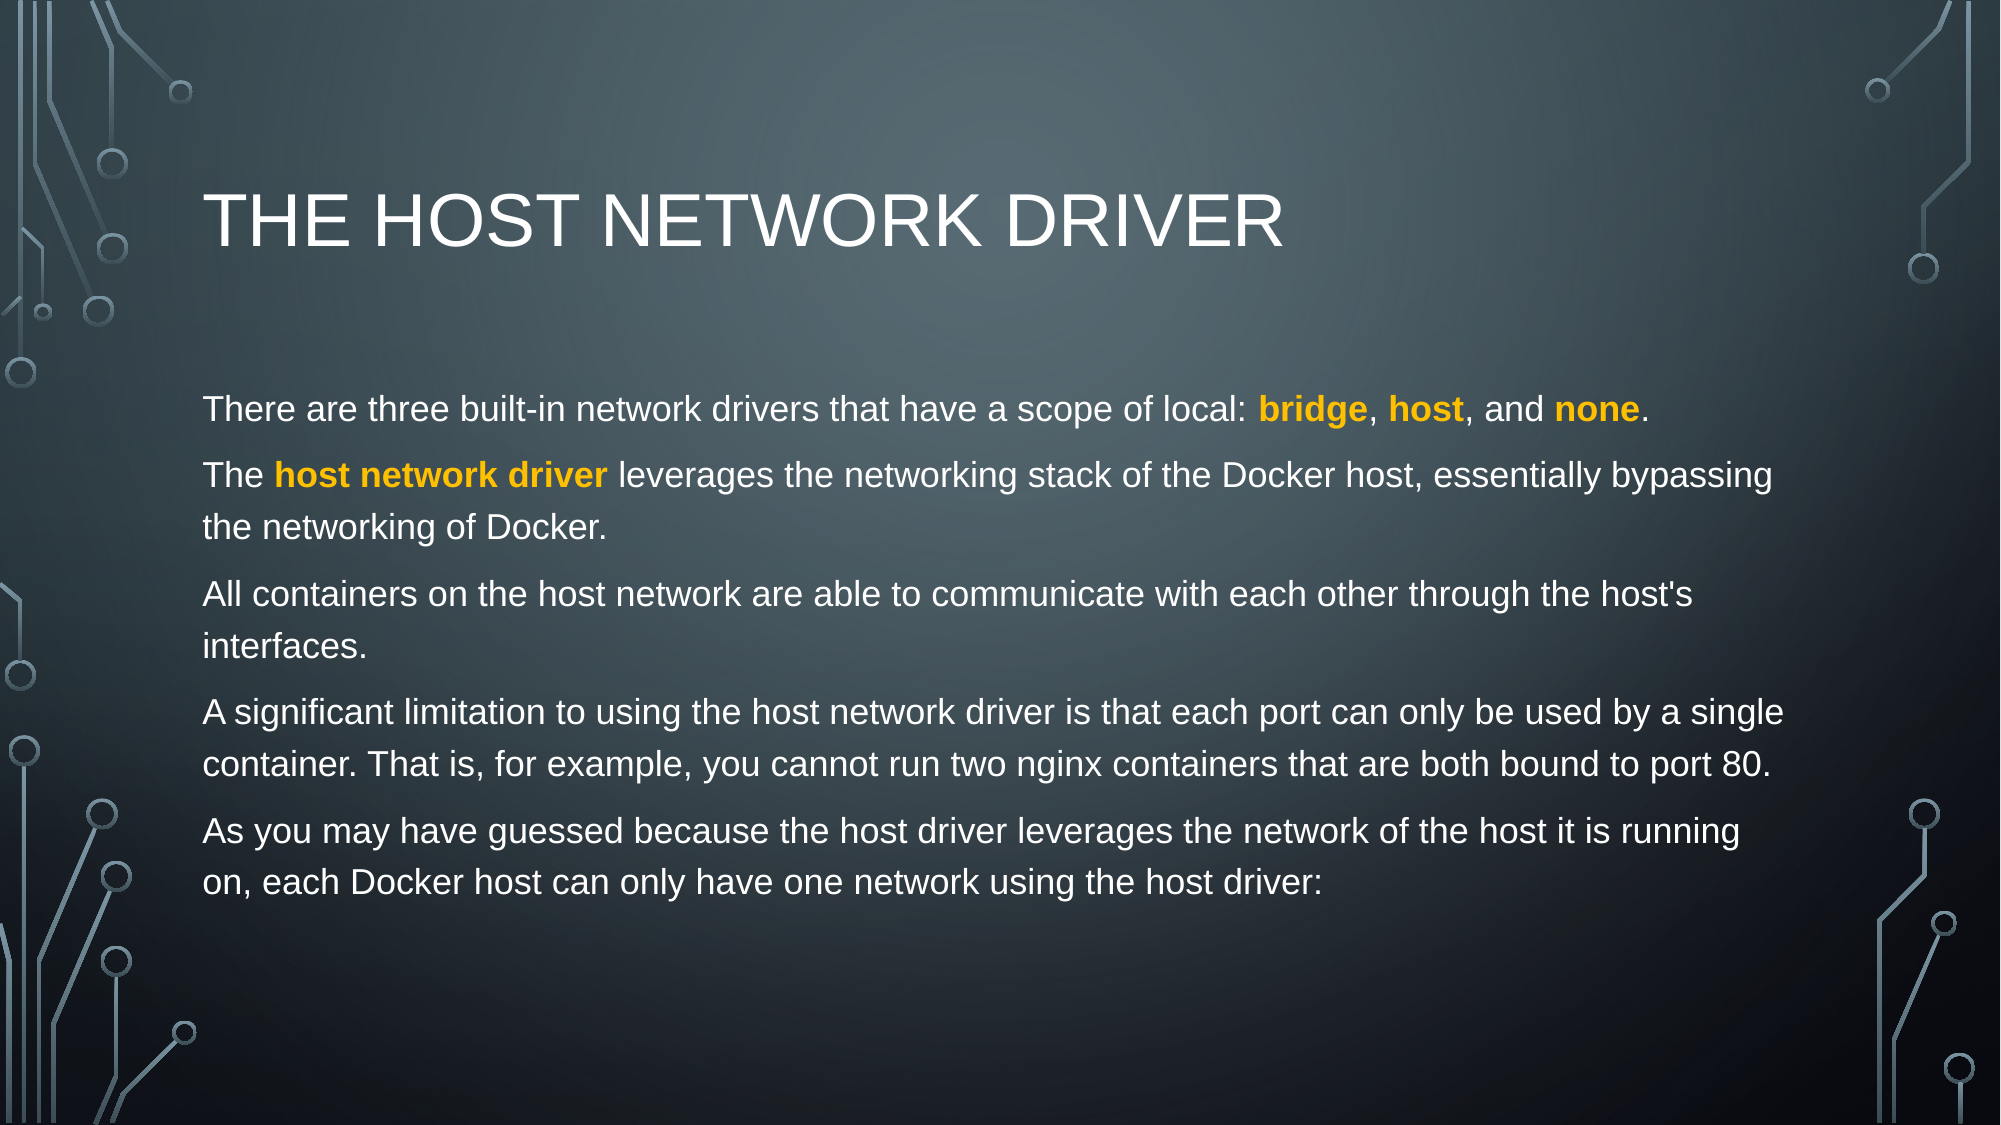

# The host network driver
There are three built-in network drivers that have a scope of local: bridge, host, and none.
The host network driver leverages the networking stack of the Docker host, essentially bypassing the networking of Docker.
All containers on the host network are able to communicate with each other through the host's interfaces.
A significant limitation to using the host network driver is that each port can only be used by a single container. That is, for example, you cannot run two nginx containers that are both bound to port 80.
As you may have guessed because the host driver leverages the network of the host it is running on, each Docker host can only have one network using the host driver: